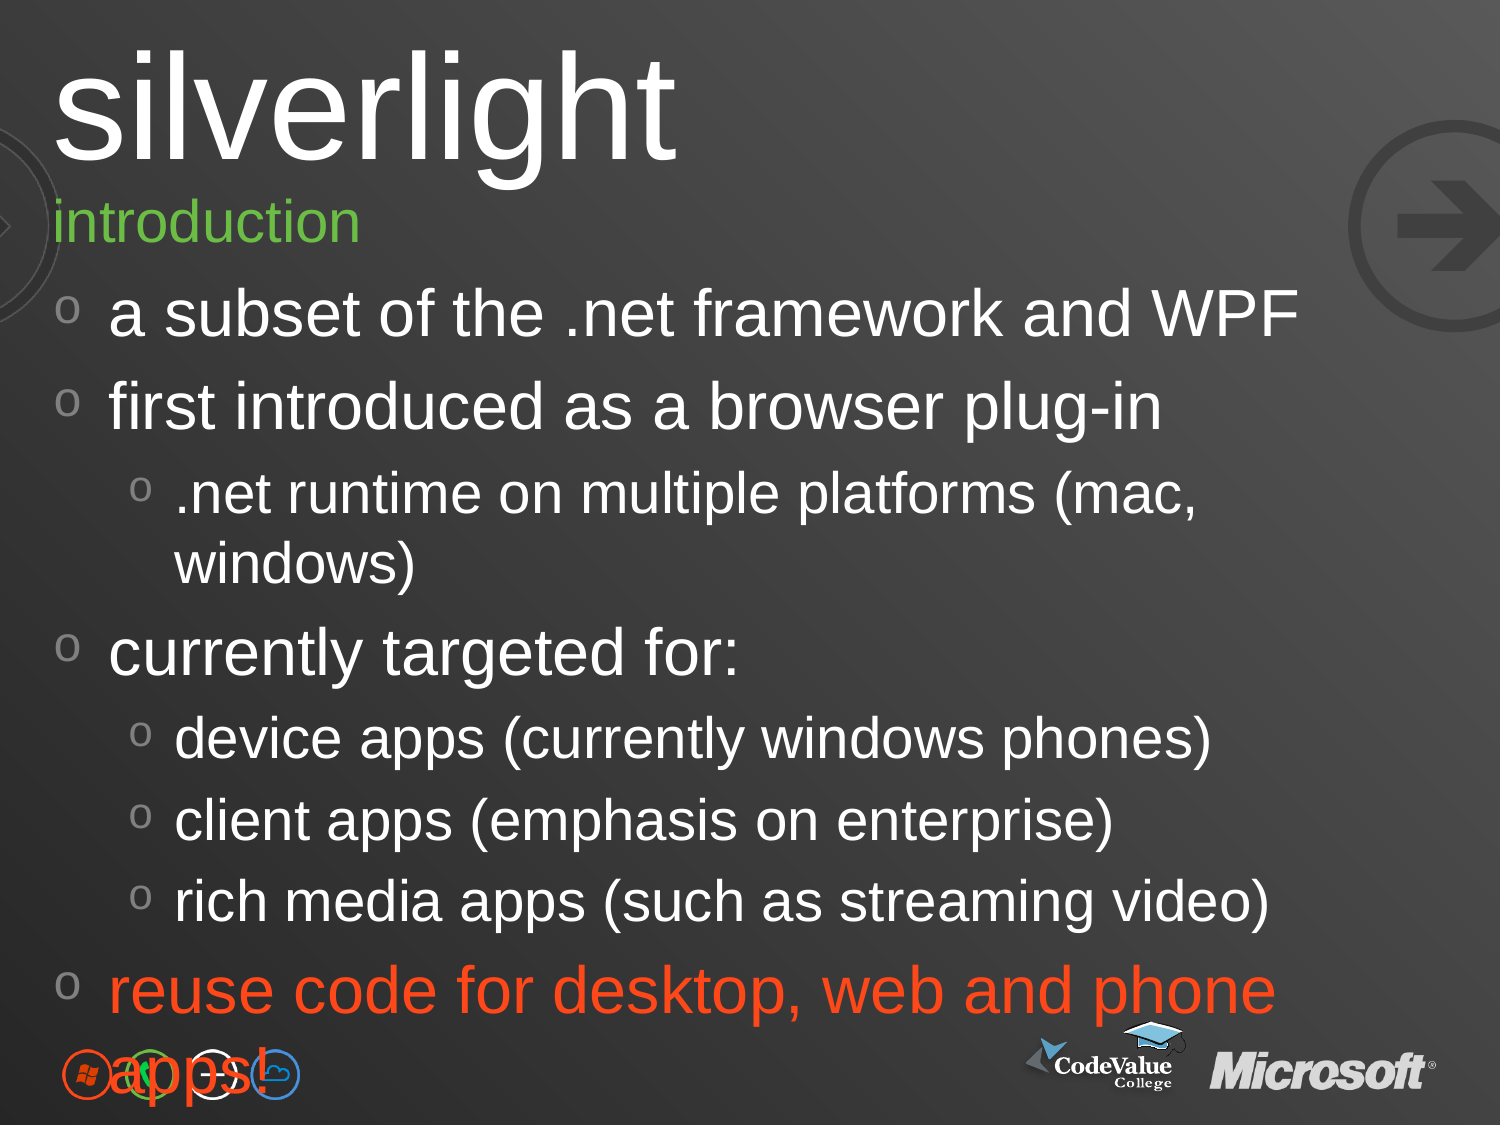

# silverlight
introduction
a subset of the .net framework and WPF
first introduced as a browser plug-in
.net runtime on multiple platforms (mac, windows)
currently targeted for:
device apps (currently windows phones)
client apps (emphasis on enterprise)
rich media apps (such as streaming video)
reuse code for desktop, web and phone apps!